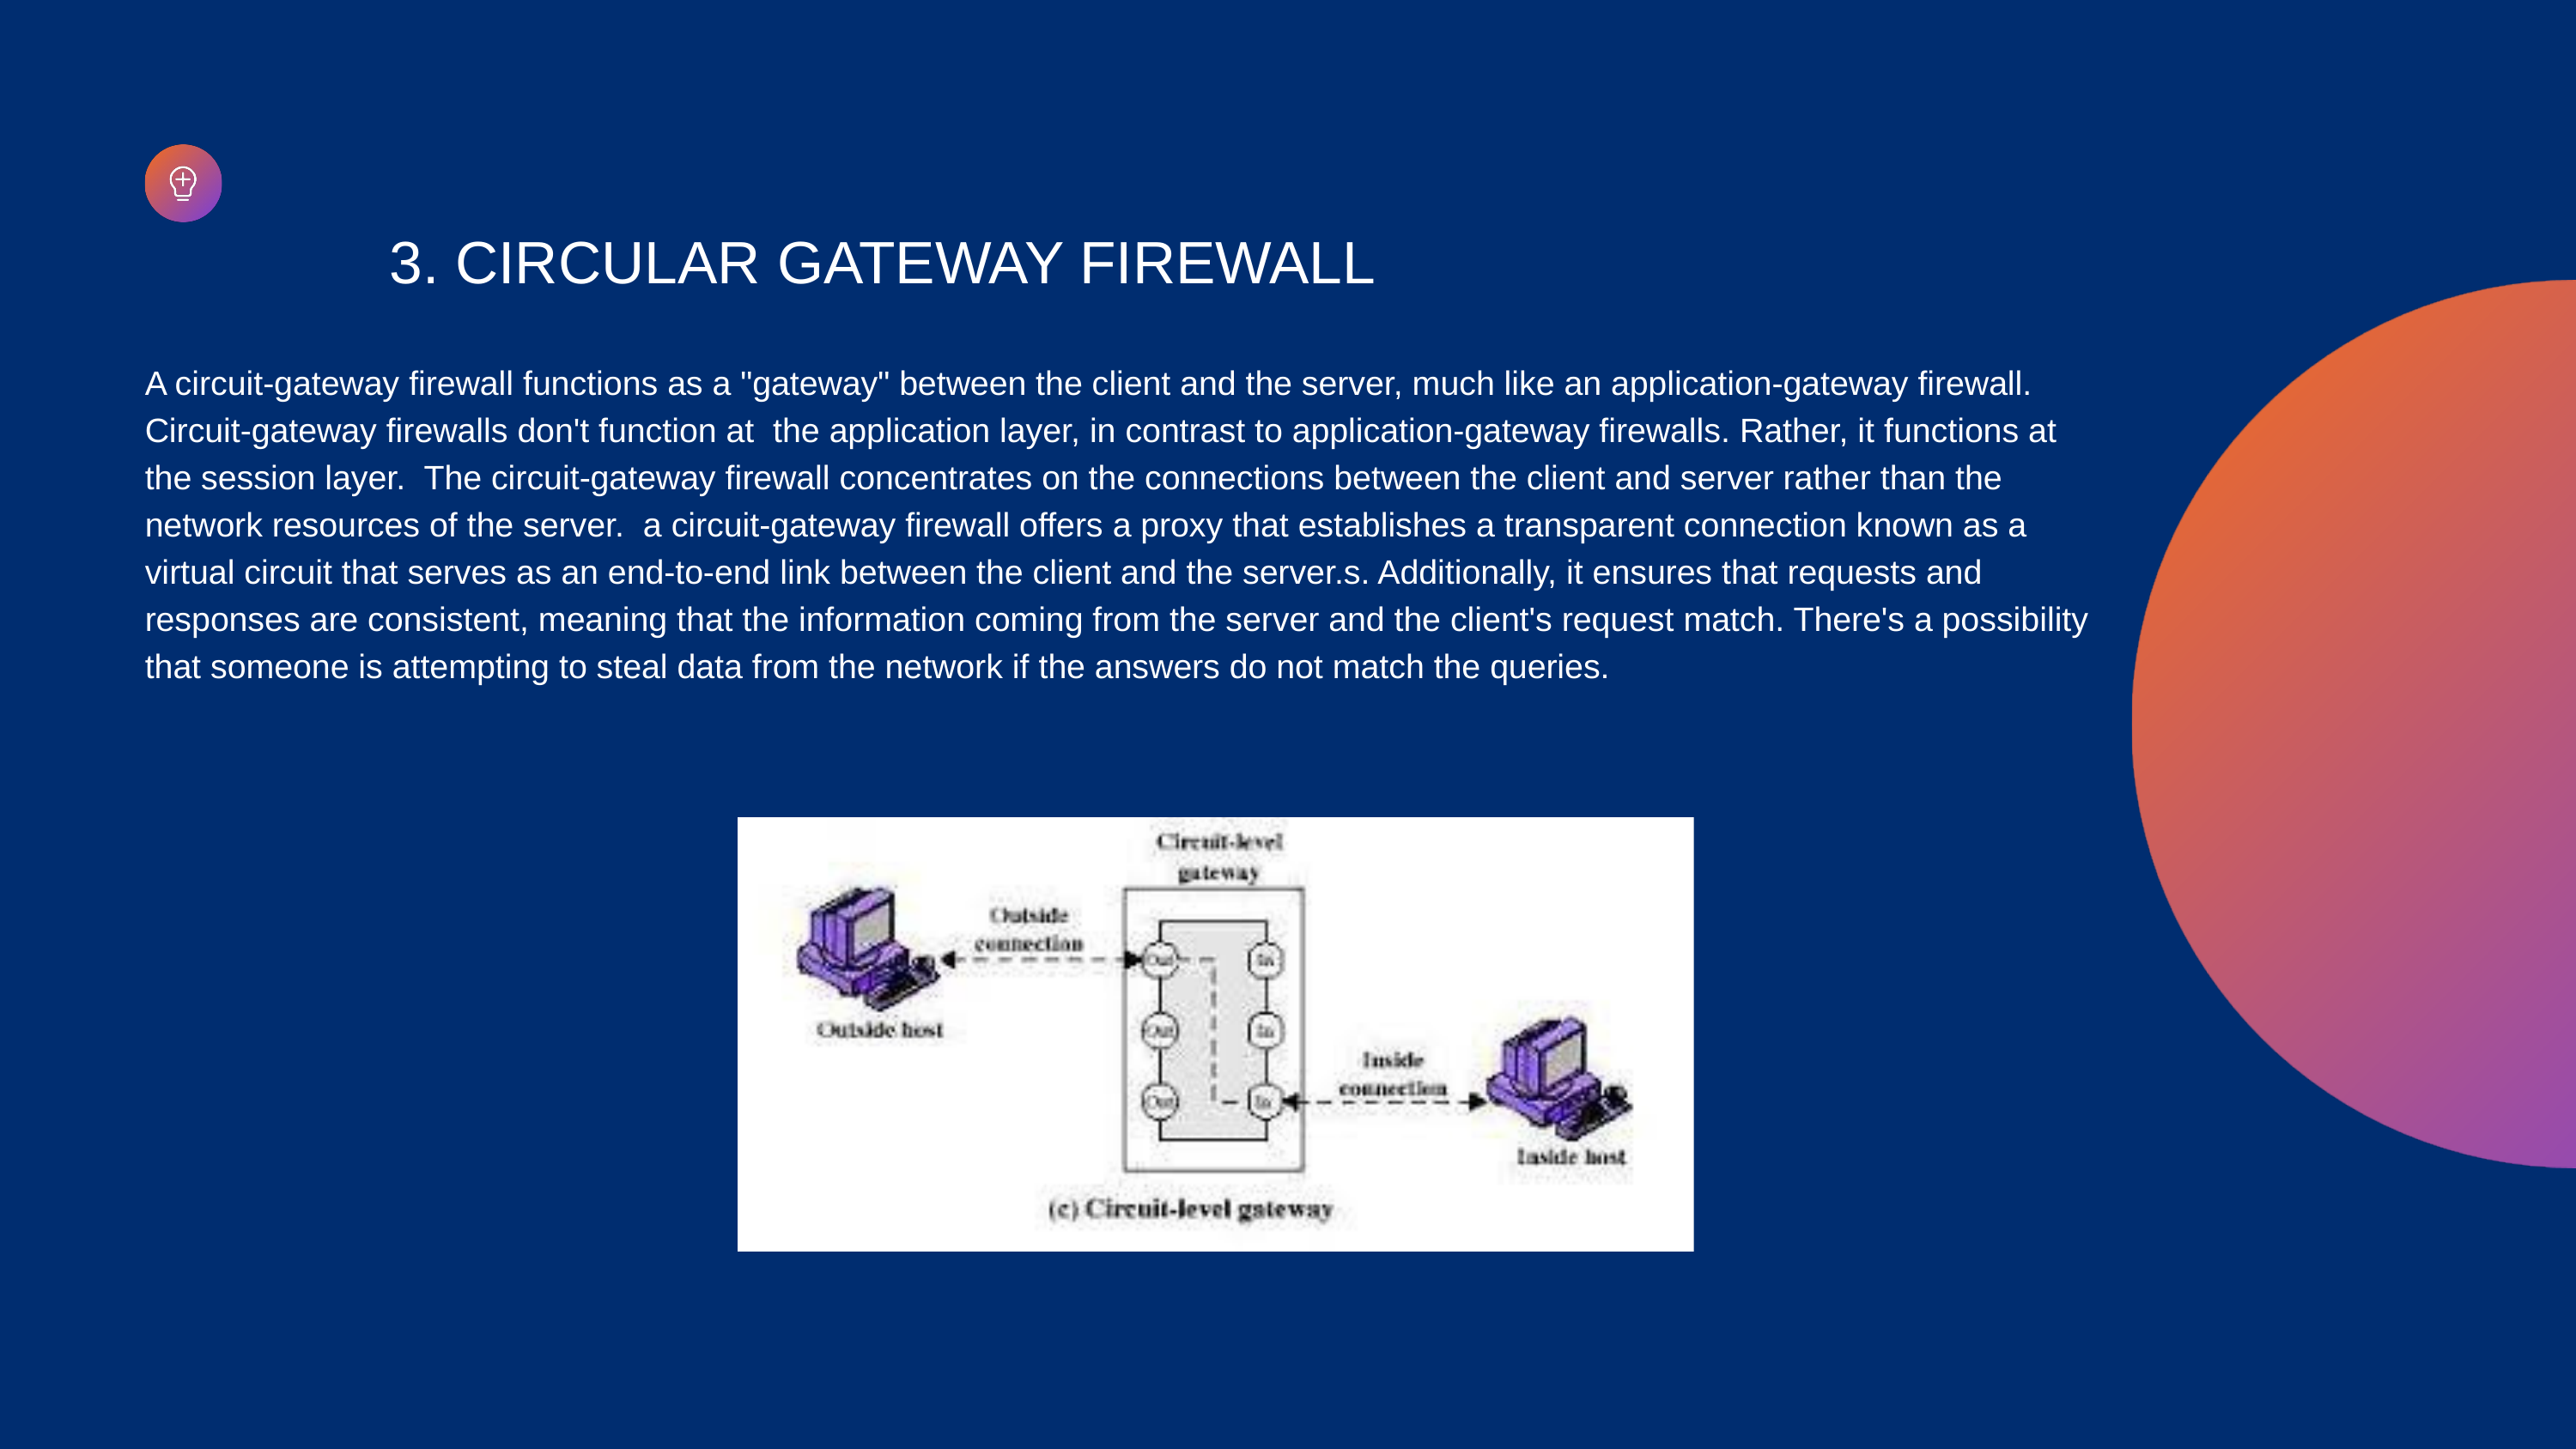

3. CIRCULAR GATEWAY FIREWALL

A circuit-gateway firewall functions as a "gateway" between the client and the server, much like an application-gateway firewall. Circuit-gateway firewalls don't function at  the application layer, in contrast to application-gateway firewalls. Rather, it functions at  the session layer.  The circuit-gateway firewall concentrates on the connections between the client and server rather than the network resources of the server.  a circuit-gateway firewall offers a proxy that establishes a transparent connection known as a virtual circuit that serves as an end-to-end link between the client and the server.s. Additionally, it ensures that requests and responses are consistent, meaning that the information coming from the server and the client's request match. There's a possibility that someone is attempting to steal data from the network if the answers do not match the queries.